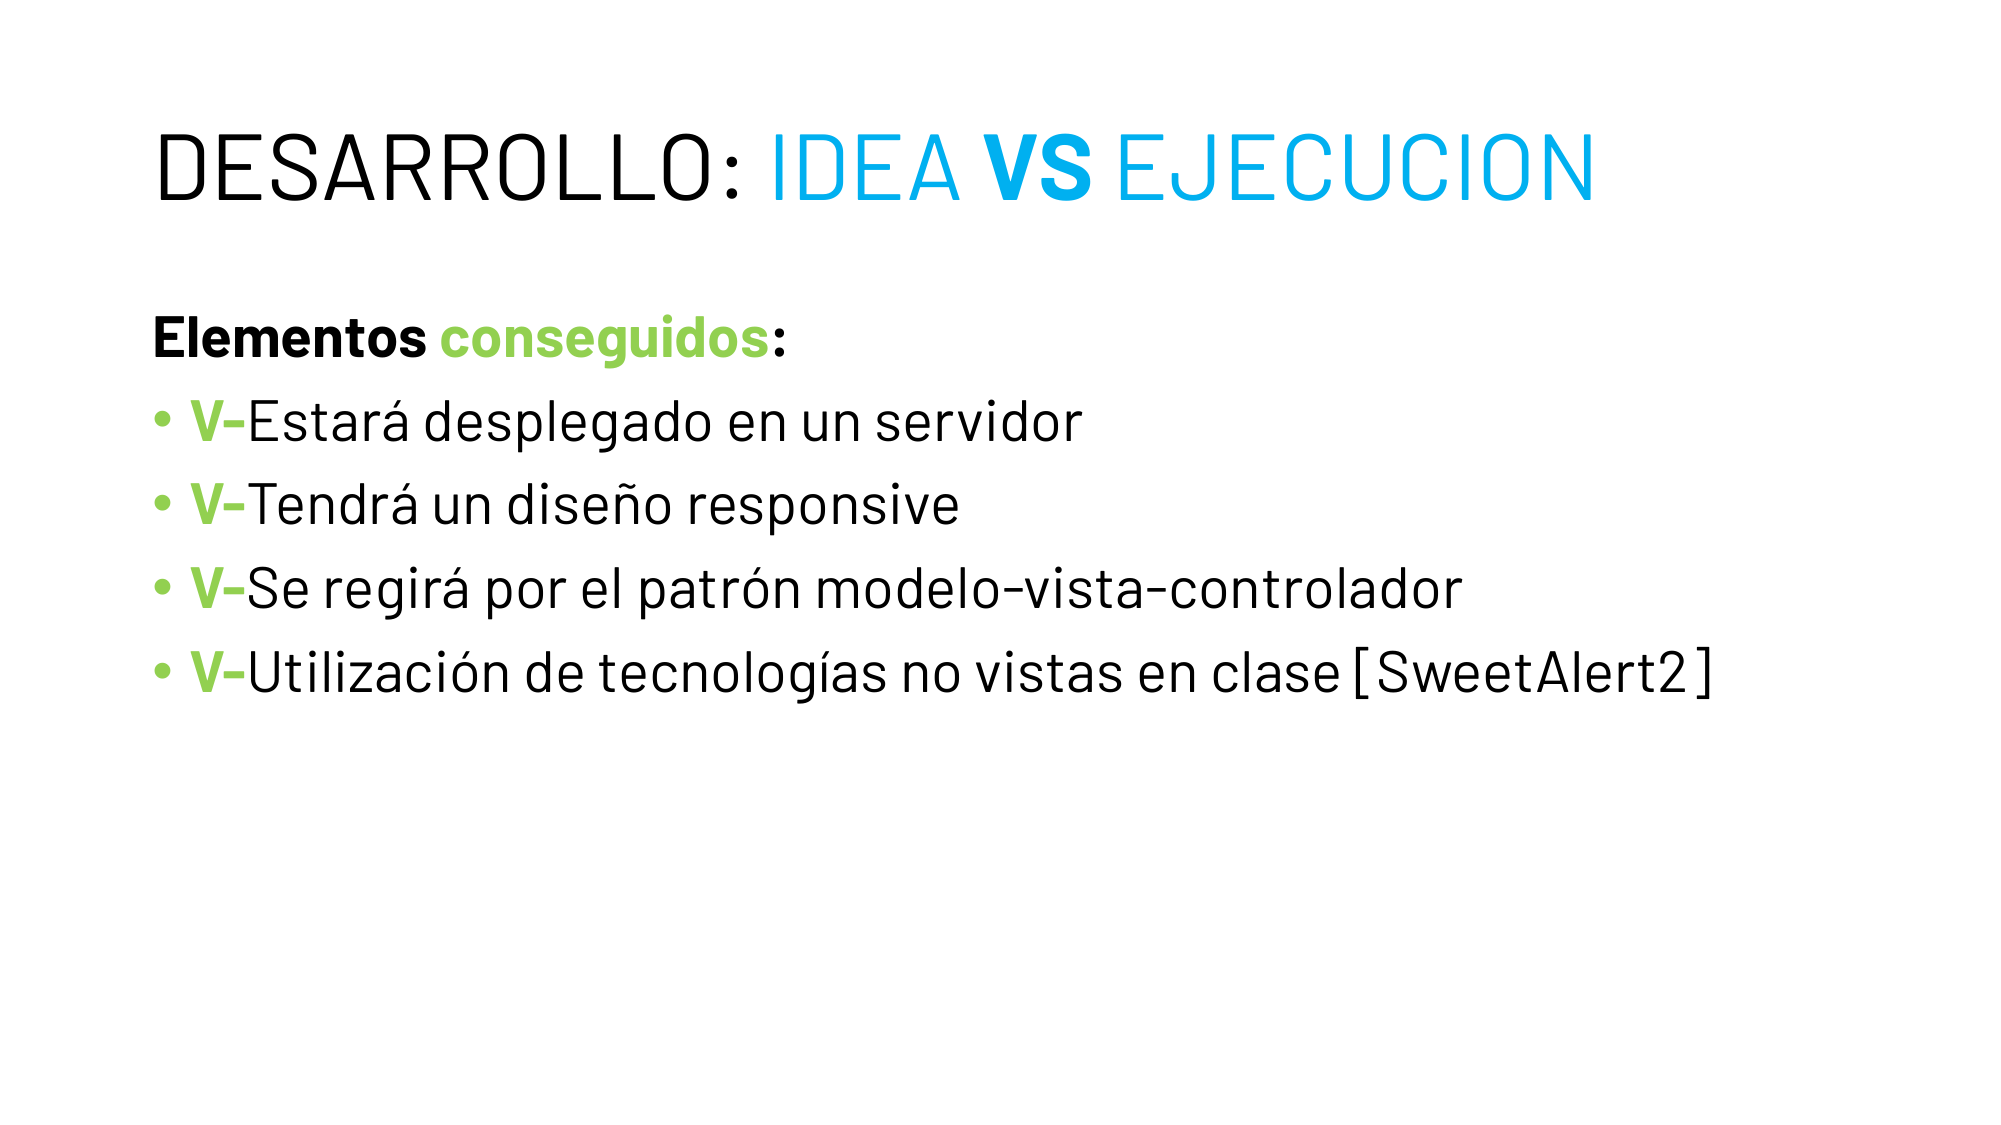

# DESARROLLO: IDEA VS EJECUCION
Elementos conseguidos:
V-Estará desplegado en un servidor
V-Tendrá un diseño responsive
V-Se regirá por el patrón modelo-vista-controlador
V-Utilización de tecnologías no vistas en clase [SweetAlert2]